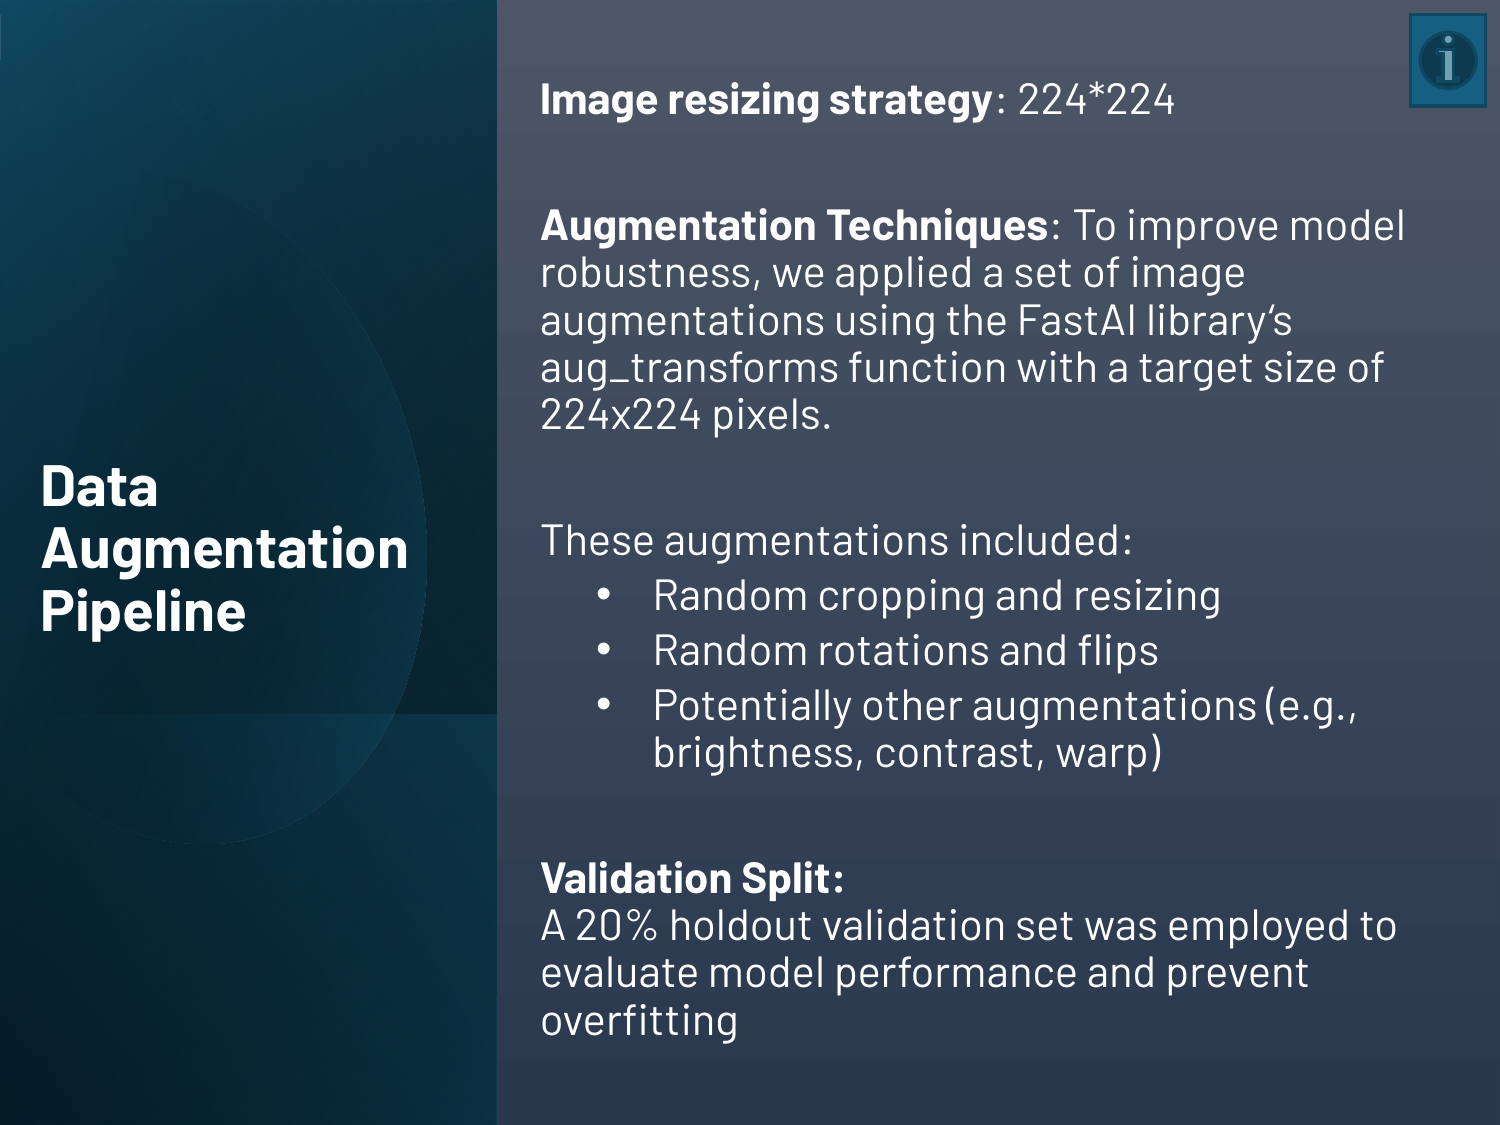

Image resizing strategy: 224*224

Augmentation Techniques: To improve model robustness, we applied a set of image augmentations using the FastAI library‘s aug_transforms function with a target size of 224x224 pixels.

These augmentations included:
Random cropping and resizing
Random rotations and flips
Potentially other augmentations (e.g., brightness, contrast, warp)

Validation Split:
A 20% holdout validation set was employed to evaluate model performance and prevent overfitting

# Data Augmentation Pipeline